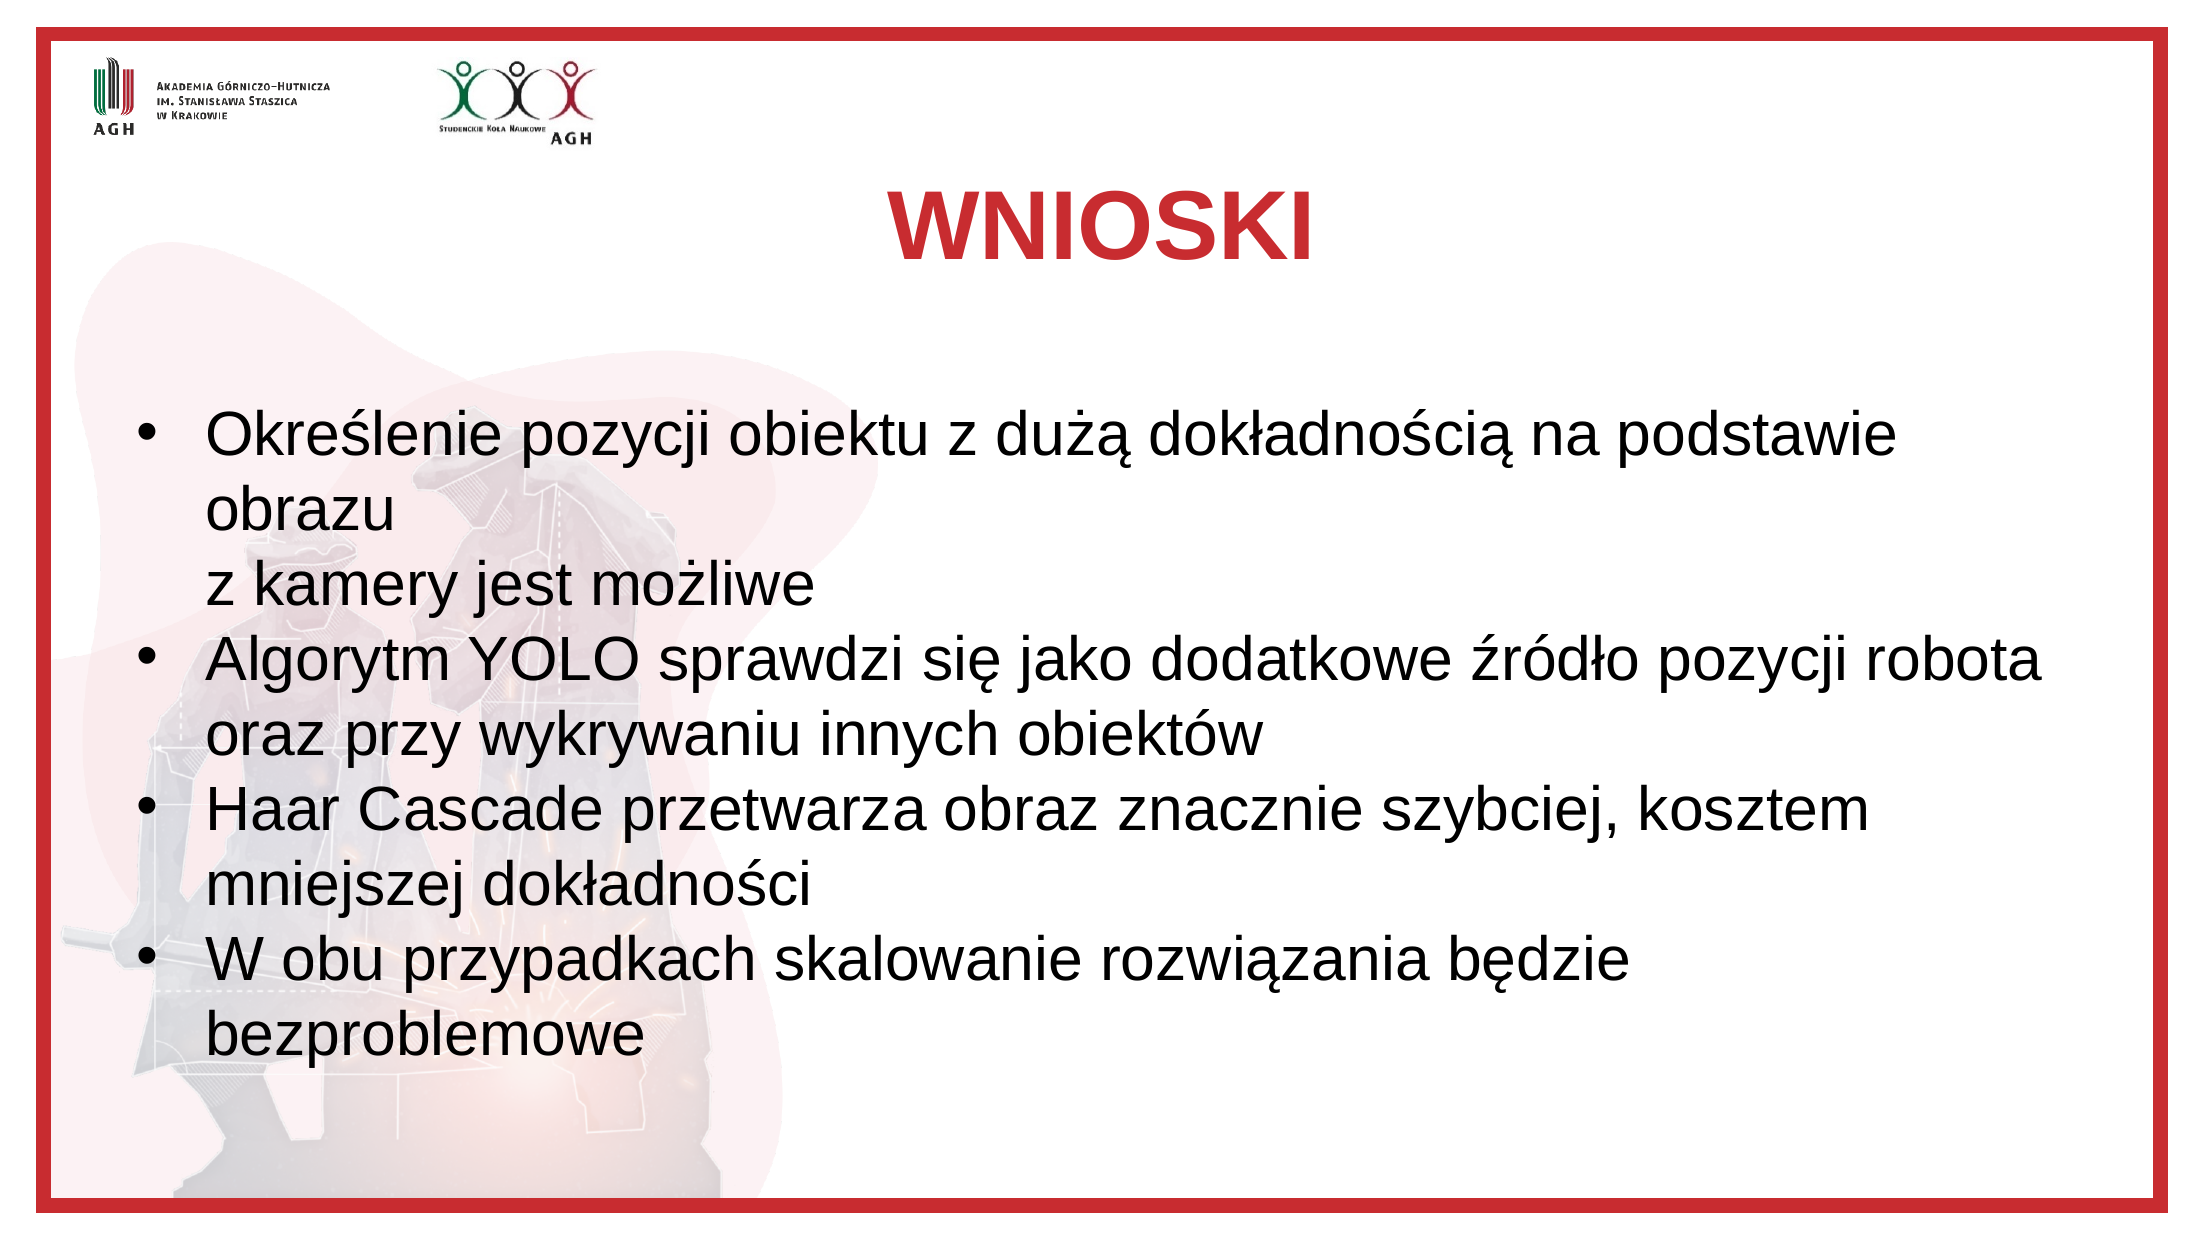

# Wnioski

Określenie pozycji obiektu z dużą dokładnością na podstawie obrazu
z kamery jest możliwe
Algorytm YOLO sprawdzi się jako dodatkowe źródło pozycji robota
oraz przy wykrywaniu innych obiektów
Haar Cascade przetwarza obraz znacznie szybciej, kosztem mniejszej dokładności
W obu przypadkach skalowanie rozwiązania będzie bezproblemowe